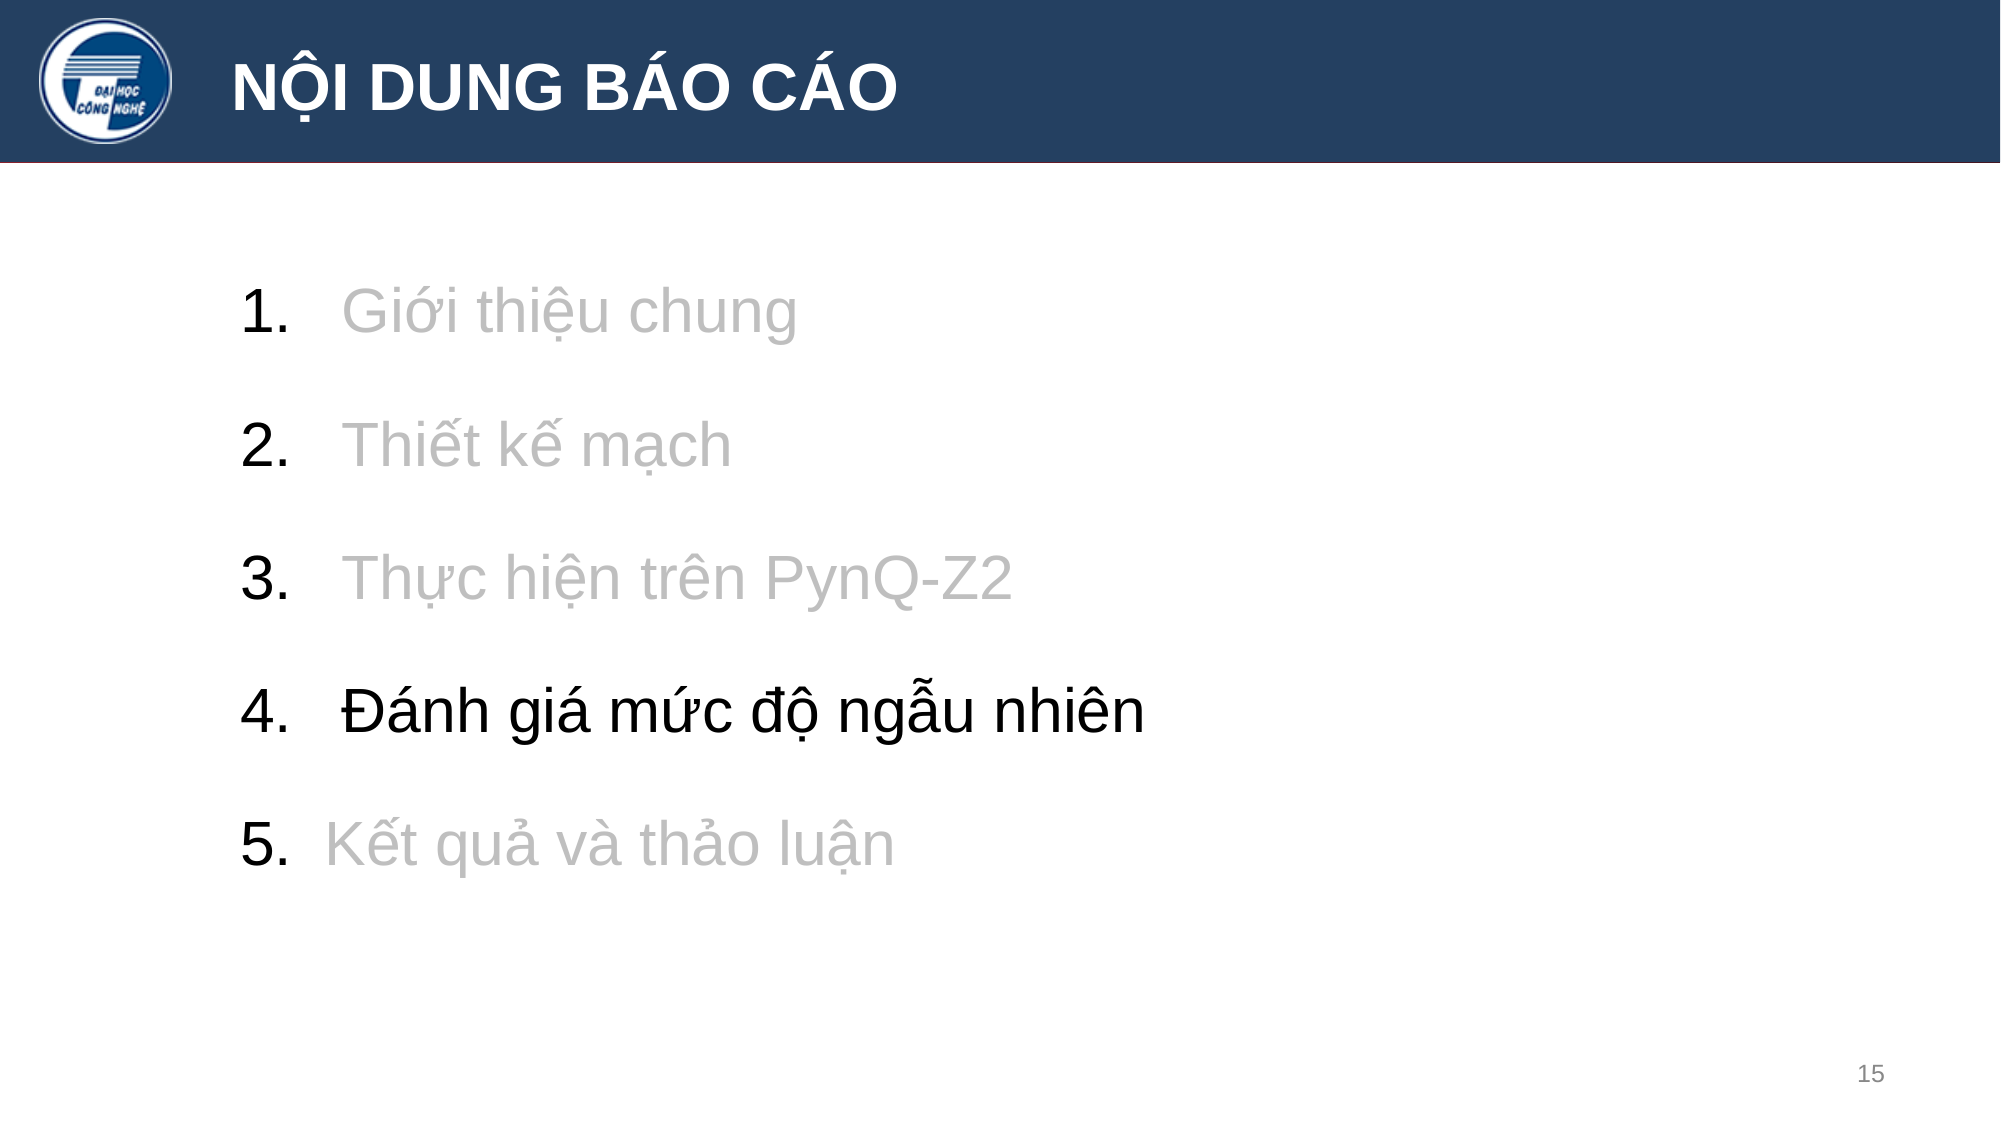

# NỘI DUNG BÁO CÁO
 Giới thiệu chung
 Thiết kế mạch
 Thực hiện trên PynQ-Z2
 Đánh giá mức độ ngẫu nhiên
Kết quả và thảo luận
15